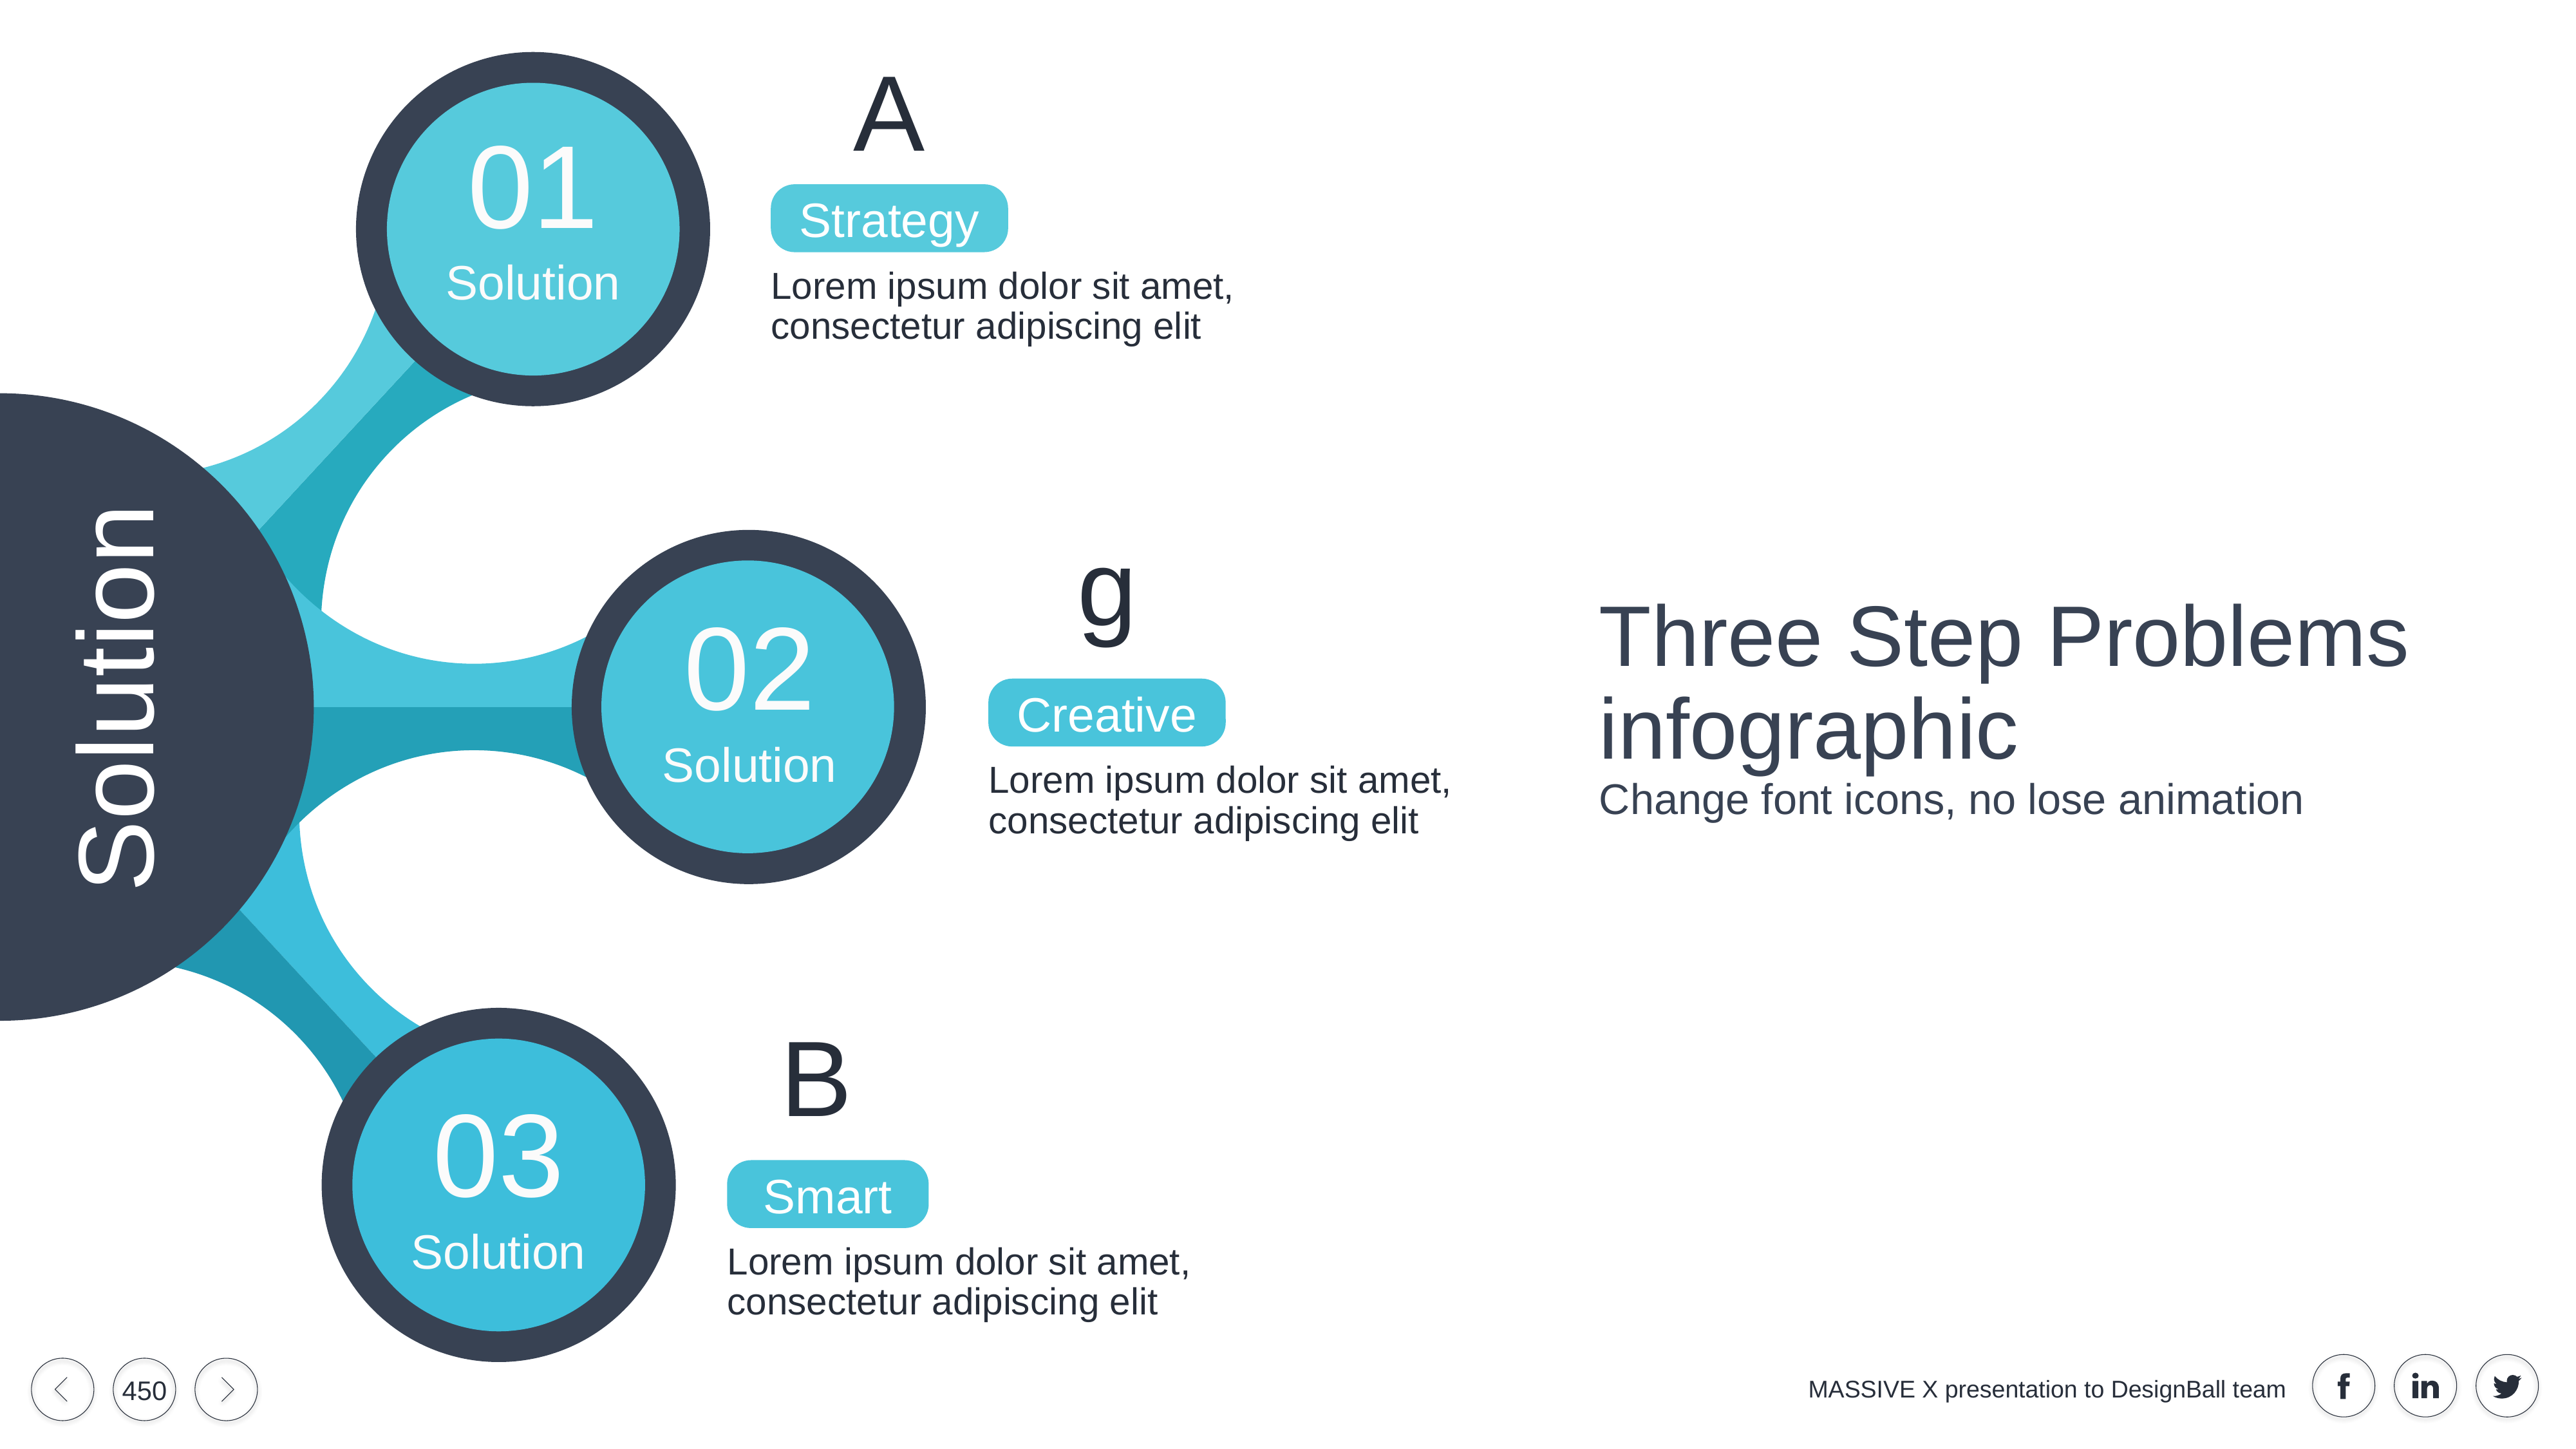

A

01
Solution
Strategy
Lorem ipsum dolor sit amet, consectetur adipiscing elit

g

02
Solution
Three Step Problems
infographic
Change font icons, no lose animation

Solution
Creative
Lorem ipsum dolor sit amet, consectetur adipiscing elit

B

03
Solution
Smart
Lorem ipsum dolor sit amet, consectetur adipiscing elit